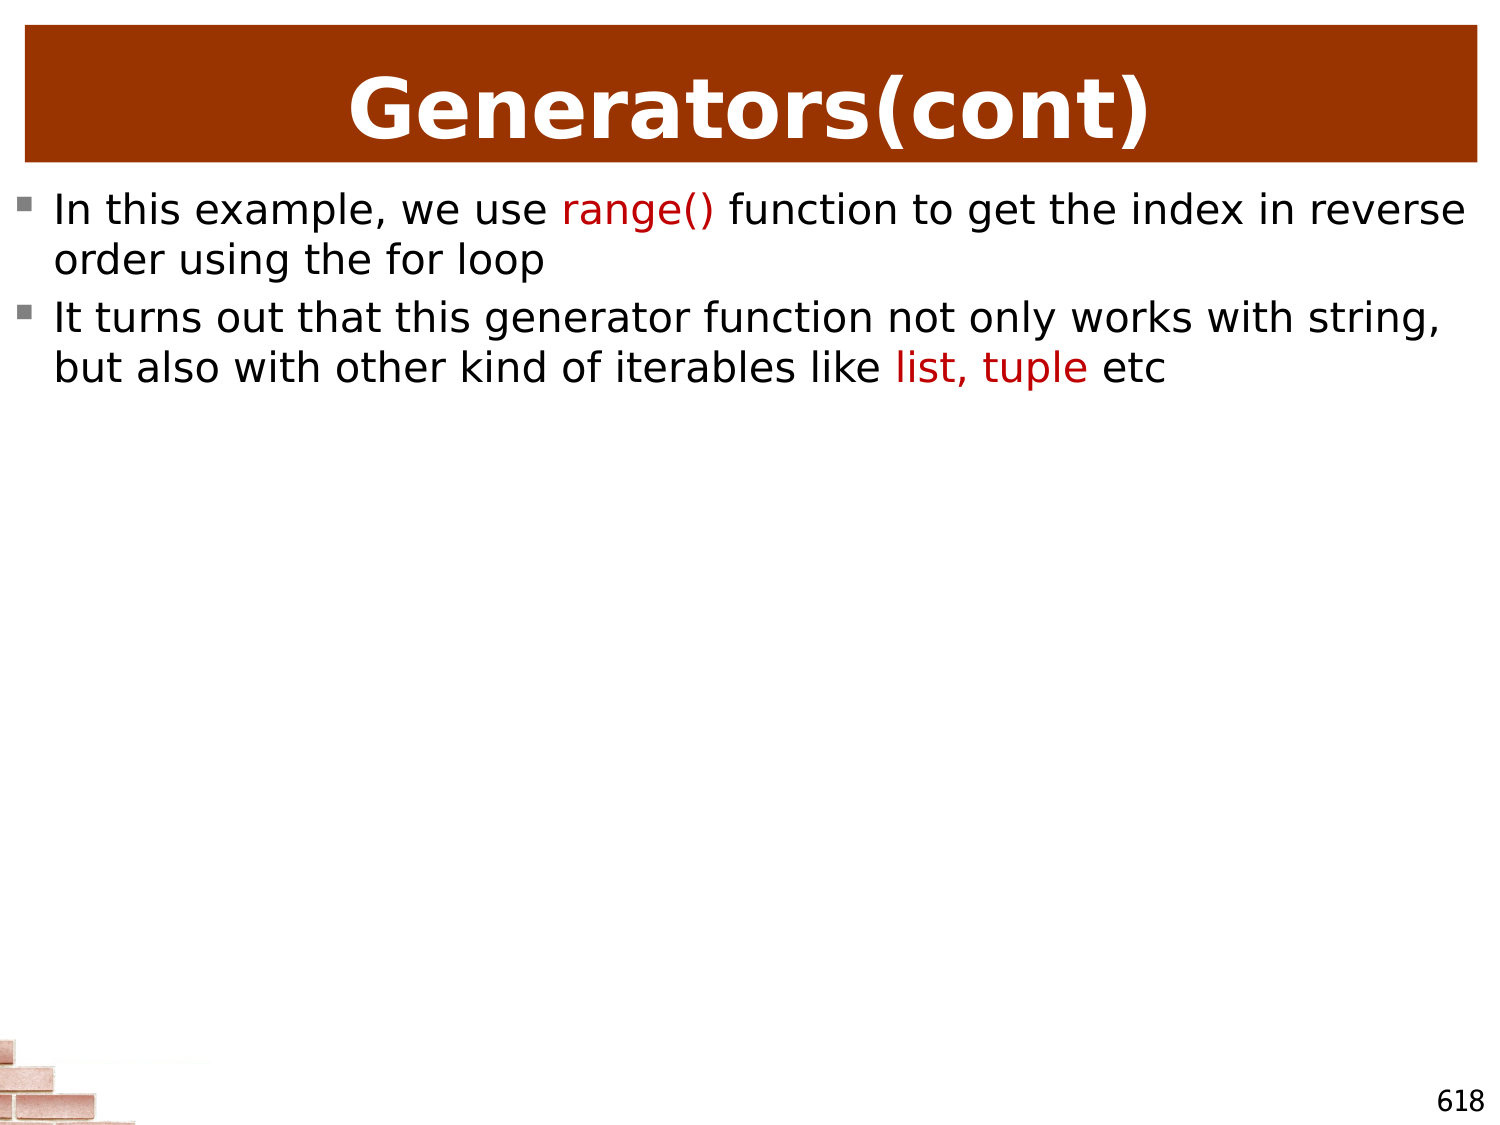

# Generators(cont)
In this example, we use range() function to get the index in reverse order using the for loop
It turns out that this generator function not only works with string, but also with other kind of iterables like list, tuple etc

618